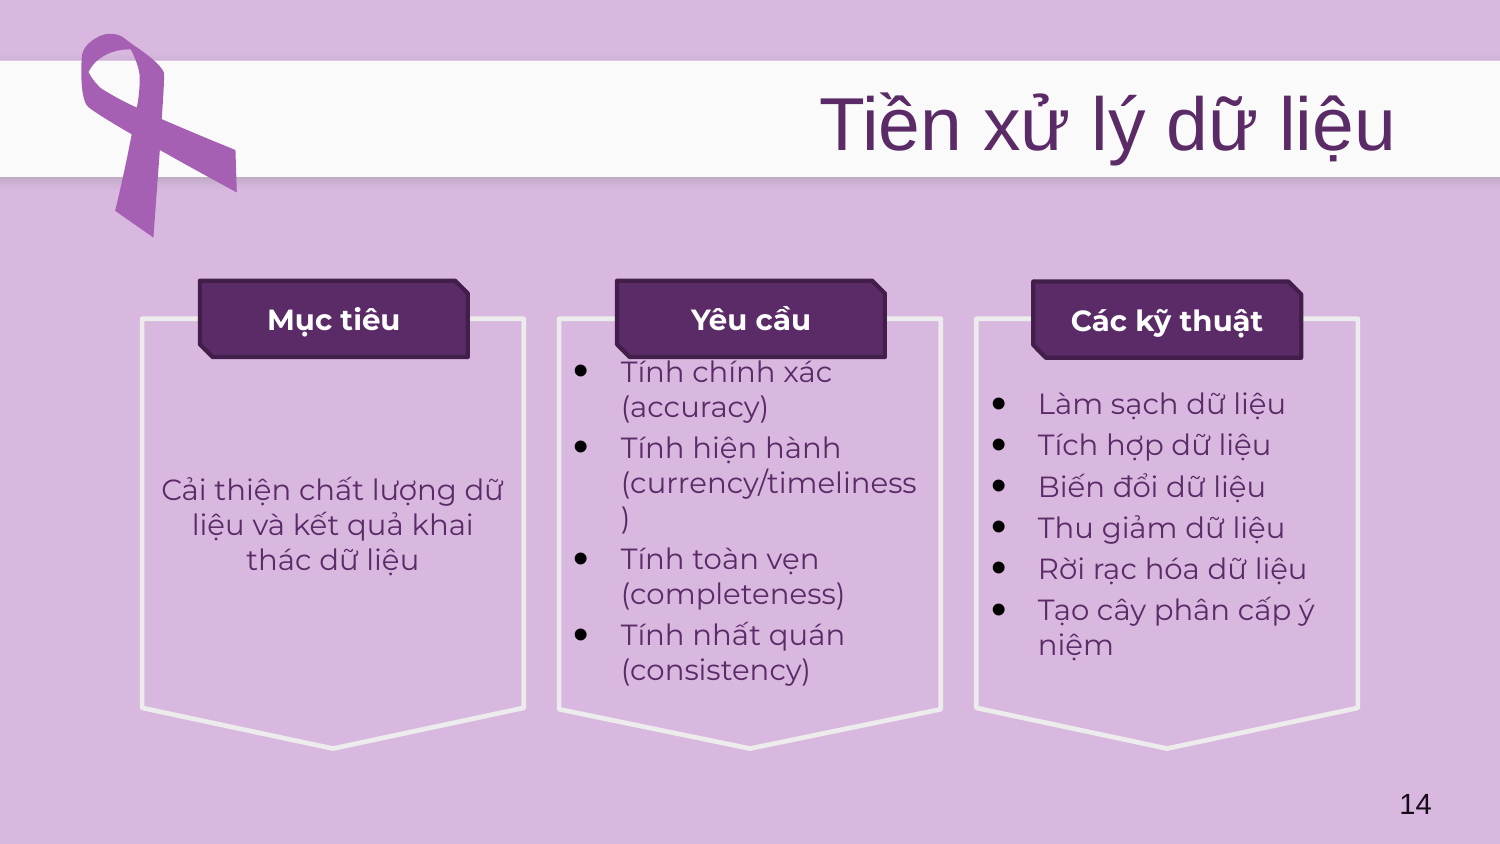

# Tiền xử lý dữ liệu
Mục tiêu
Yêu cầu
Các kỹ thuật
Tính chính xác (accuracy)
Tính hiện hành (currency/timeliness)
Tính toàn vẹn (completeness)
Tính nhất quán (consistency)

Cải thiện chất lượng dữ liệu và kết quả khai thác dữ liệu
Làm sạch dữ liệu
Tích hợp dữ liệu
Biến đổi dữ liệu
Thu giảm dữ liệu
Rời rạc hóa dữ liệu
Tạo cây phân cấp ý niệm
14